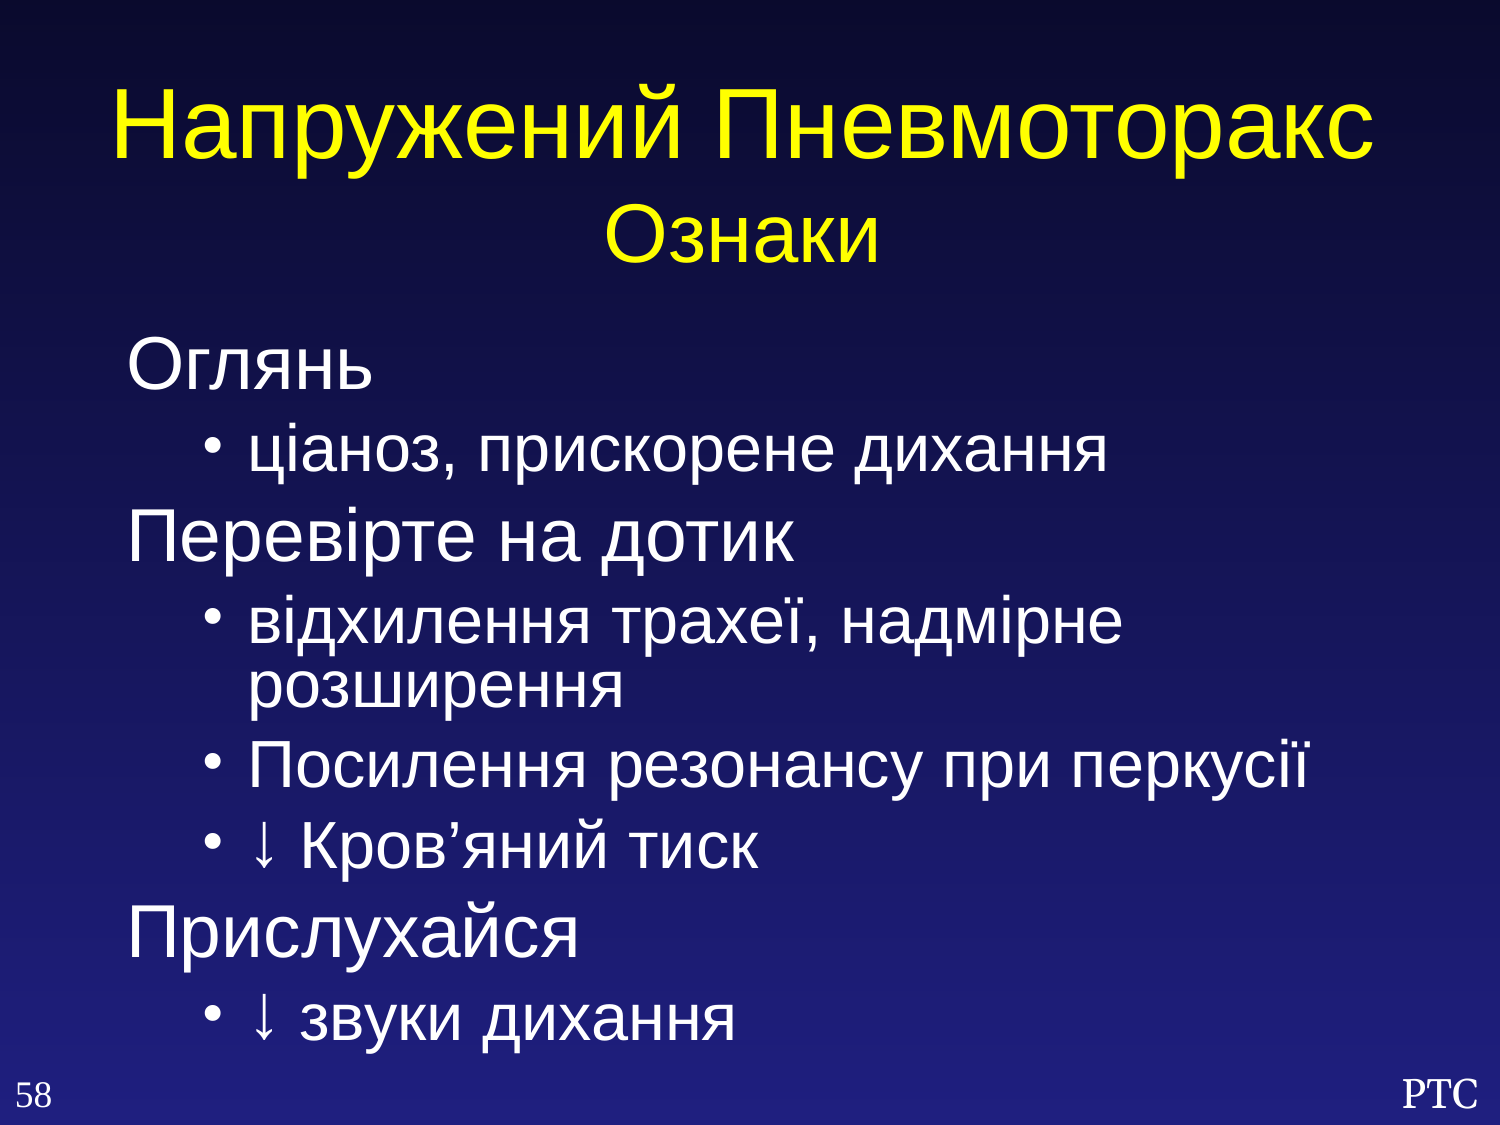

Напружений Пневмоторакс
Ознаки
Оглянь
ціаноз, прискорене дихання
Перевірте на дотик
відхилення трахеї, надмірне розширення
Посилення резонансу при перкусії
↓ Кров’яний тиск
Прислухайся
↓ звуки дихання
58